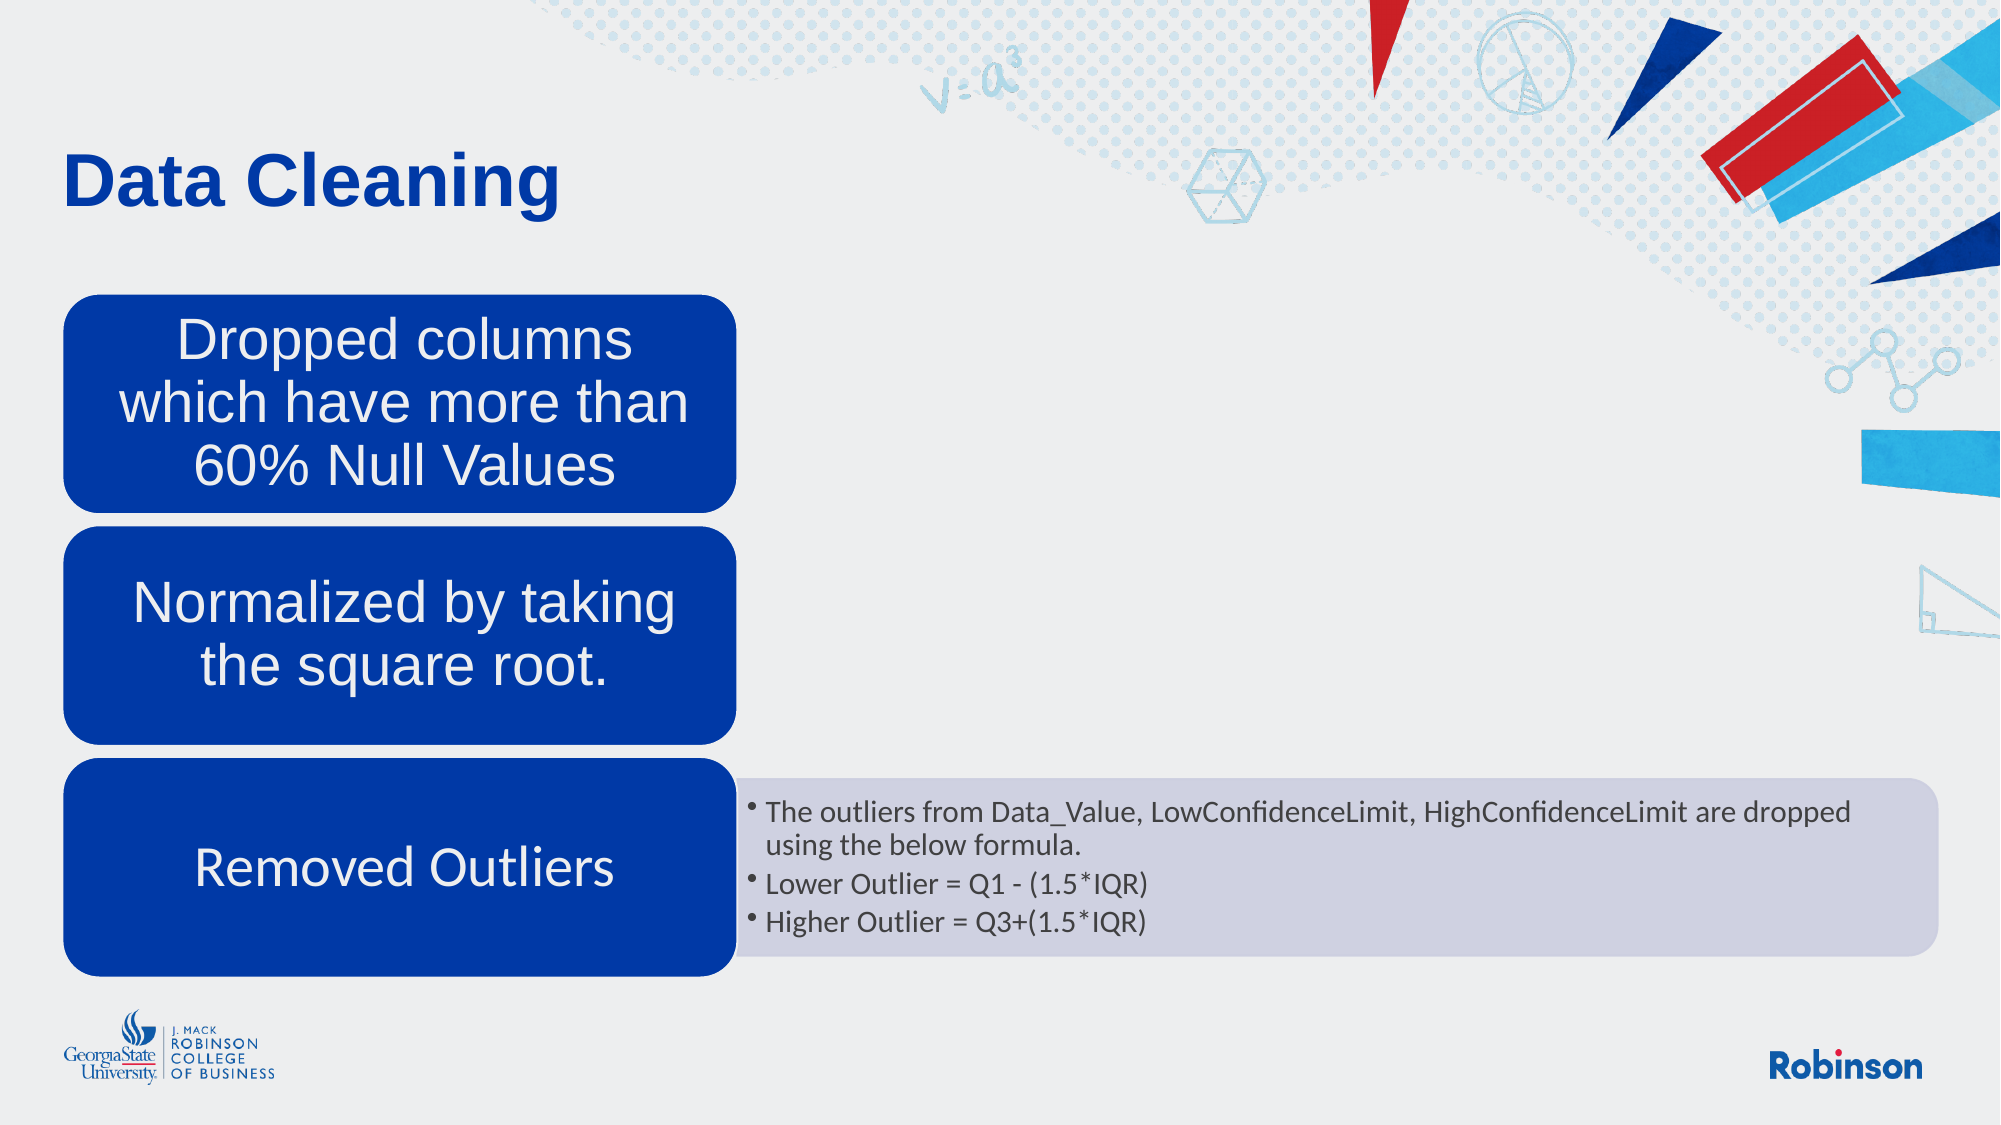

# Data Cleaning
Dropped columns which have more than 60% Null Values
Normalized by taking the square root.
The outliers from Data_Value, LowConfidenceLimit, HighConfidenceLimit are dropped using the below formula.
Lower Outlier = Q1 - (1.5*IQR)
Higher Outlier = Q3+(1.5*IQR)
Removed Outliers